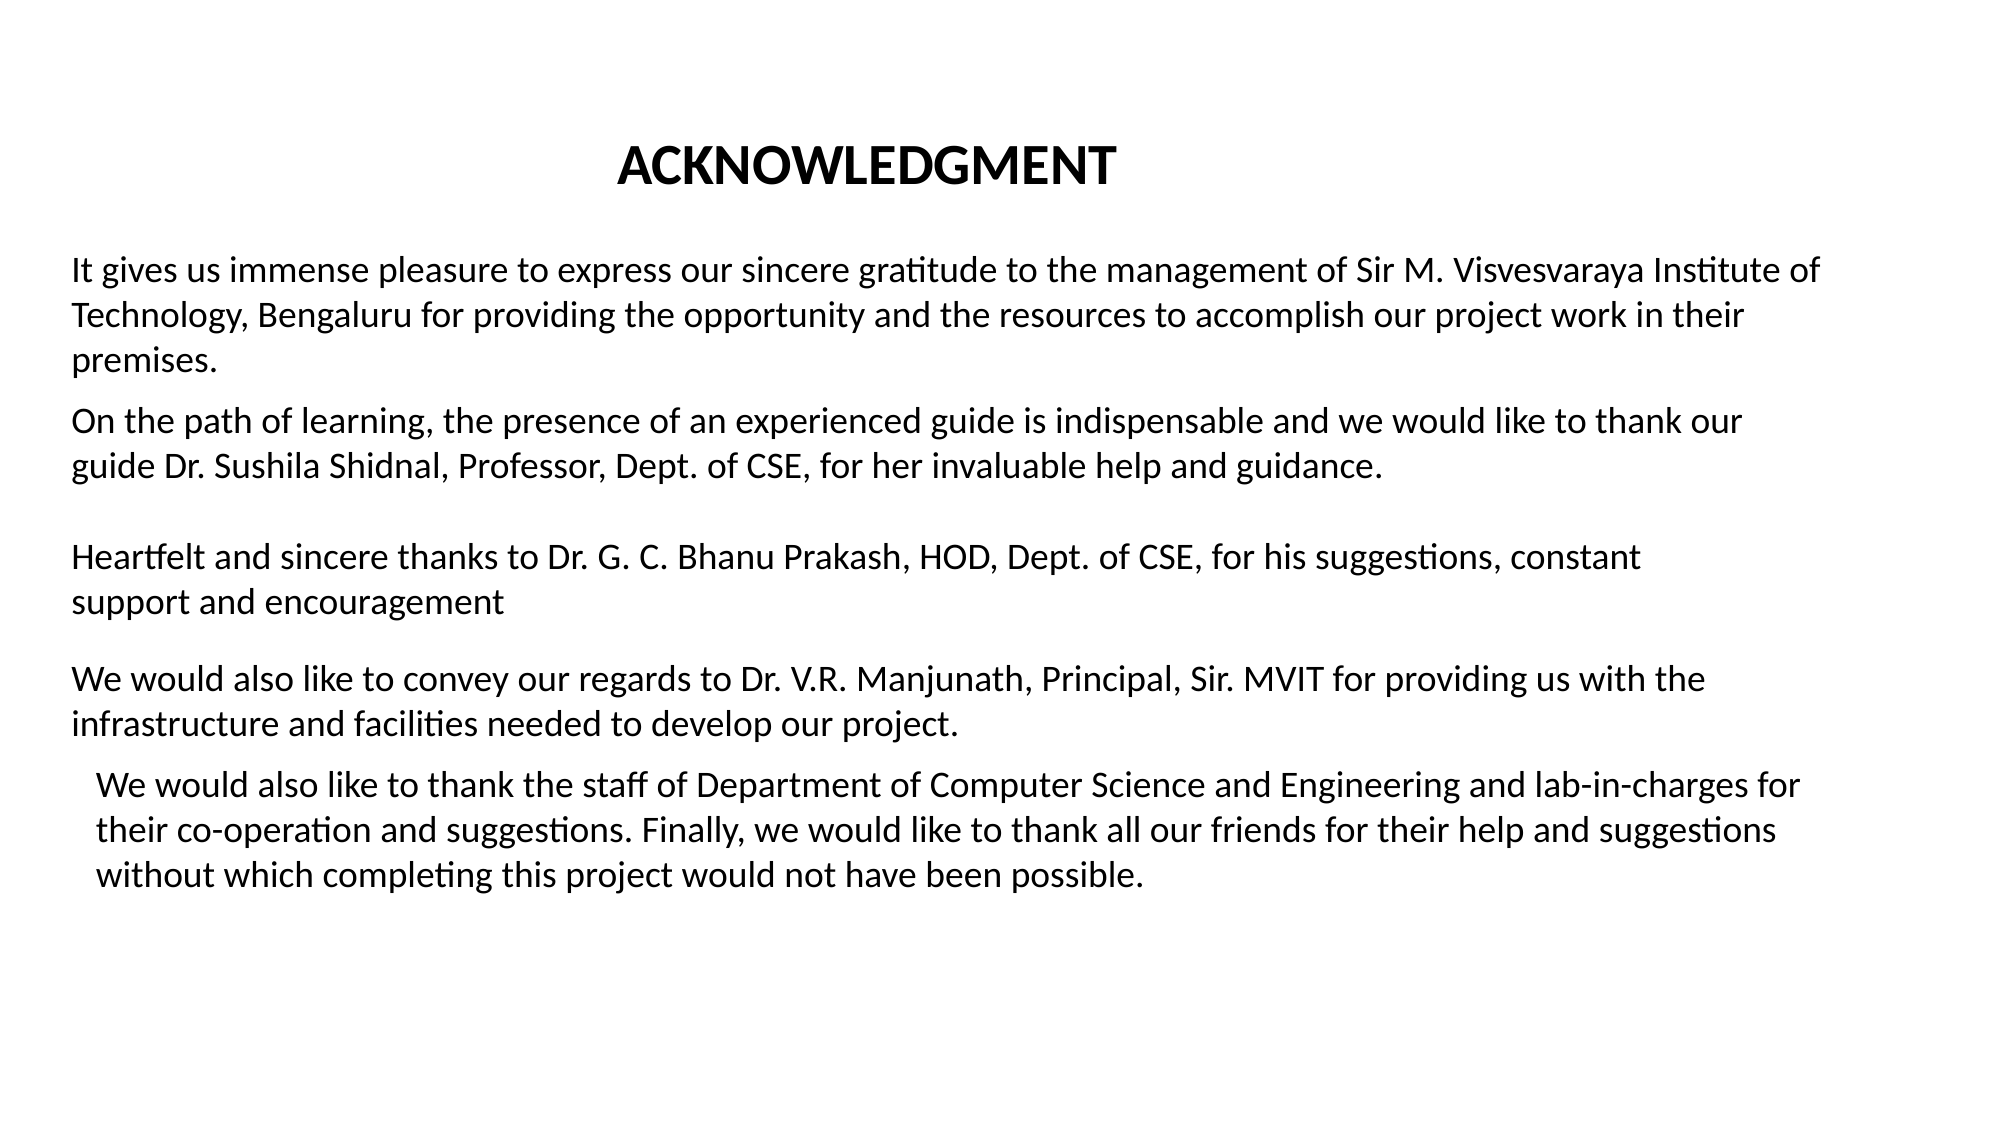

ACKNOWLEDGMENT
It gives us immense pleasure to express our sincere gratitude to the management of Sir M. Visvesvaraya Institute of Technology, Bengaluru for providing the opportunity and the resources to accomplish our project work in their premises.
On the path of learning, the presence of an experienced guide is indispensable and we would like to thank our guide Dr. Sushila Shidnal, Professor, Dept. of CSE, for her invaluable help and guidance.
Heartfelt and sincere thanks to Dr. G. C. Bhanu Prakash, HOD, Dept. of CSE, for his suggestions, constant support and encouragement
We would also like to convey our regards to Dr. V.R. Manjunath, Principal, Sir. MVIT for providing us with the infrastructure and facilities needed to develop our project.
We would also like to thank the staff of Department of Computer Science and Engineering and lab-in-charges for their co-operation and suggestions. Finally, we would like to thank all our friends for their help and suggestions without which completing this project would not have been possible.